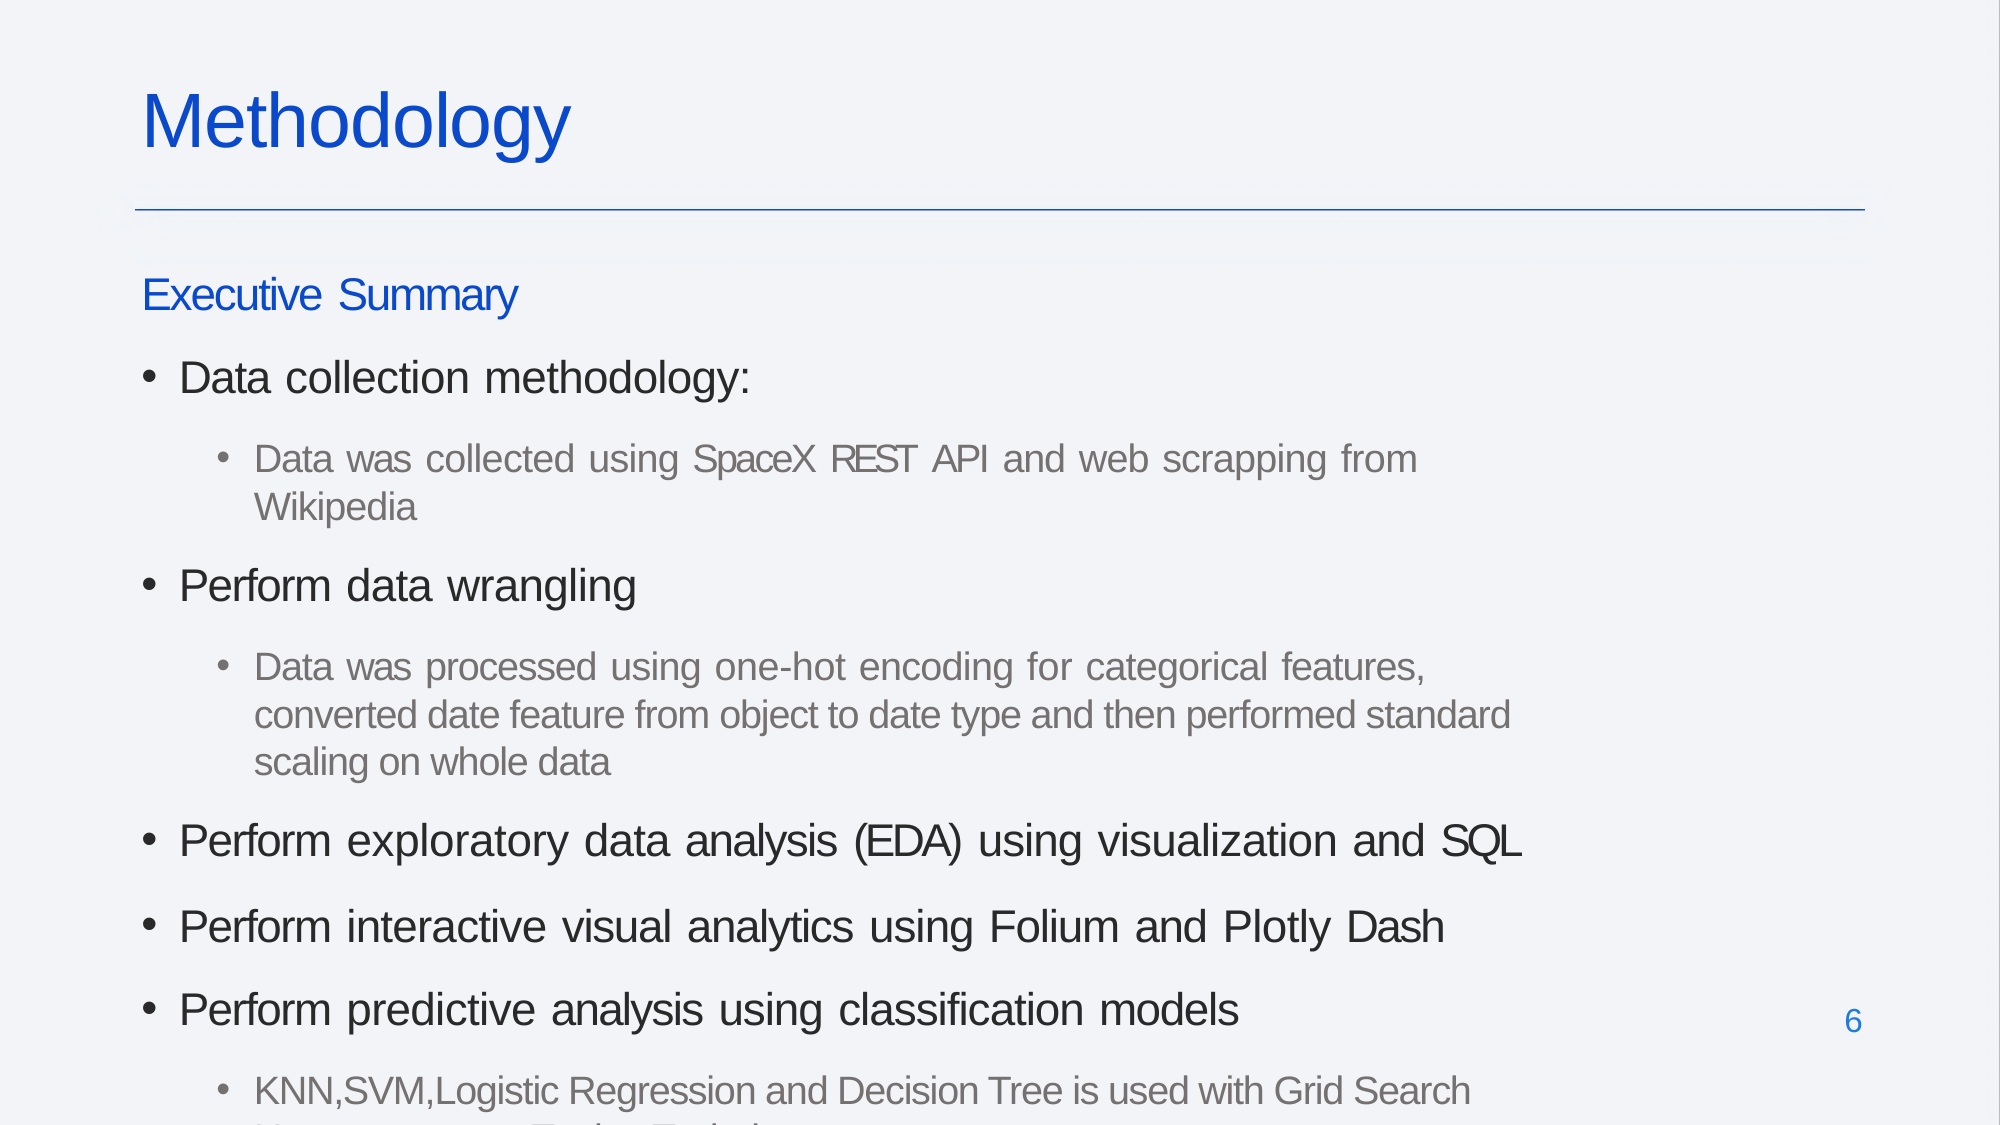

# Methodology
Executive Summary
Data collection methodology:
Data was collected using SpaceX REST API and web scrapping from Wikipedia
Perform data wrangling
Data was processed using one-hot encoding for categorical features, converted date feature from object to date type and then performed standard scaling on whole data
Perform exploratory data analysis (EDA) using visualization and SQL
Perform interactive visual analytics using Folium and Plotly Dash
Perform predictive analysis using classification models
KNN,SVM,Logistic Regression and Decision Tree is used with Grid Search Hyperparameter Tuning Technique.
6